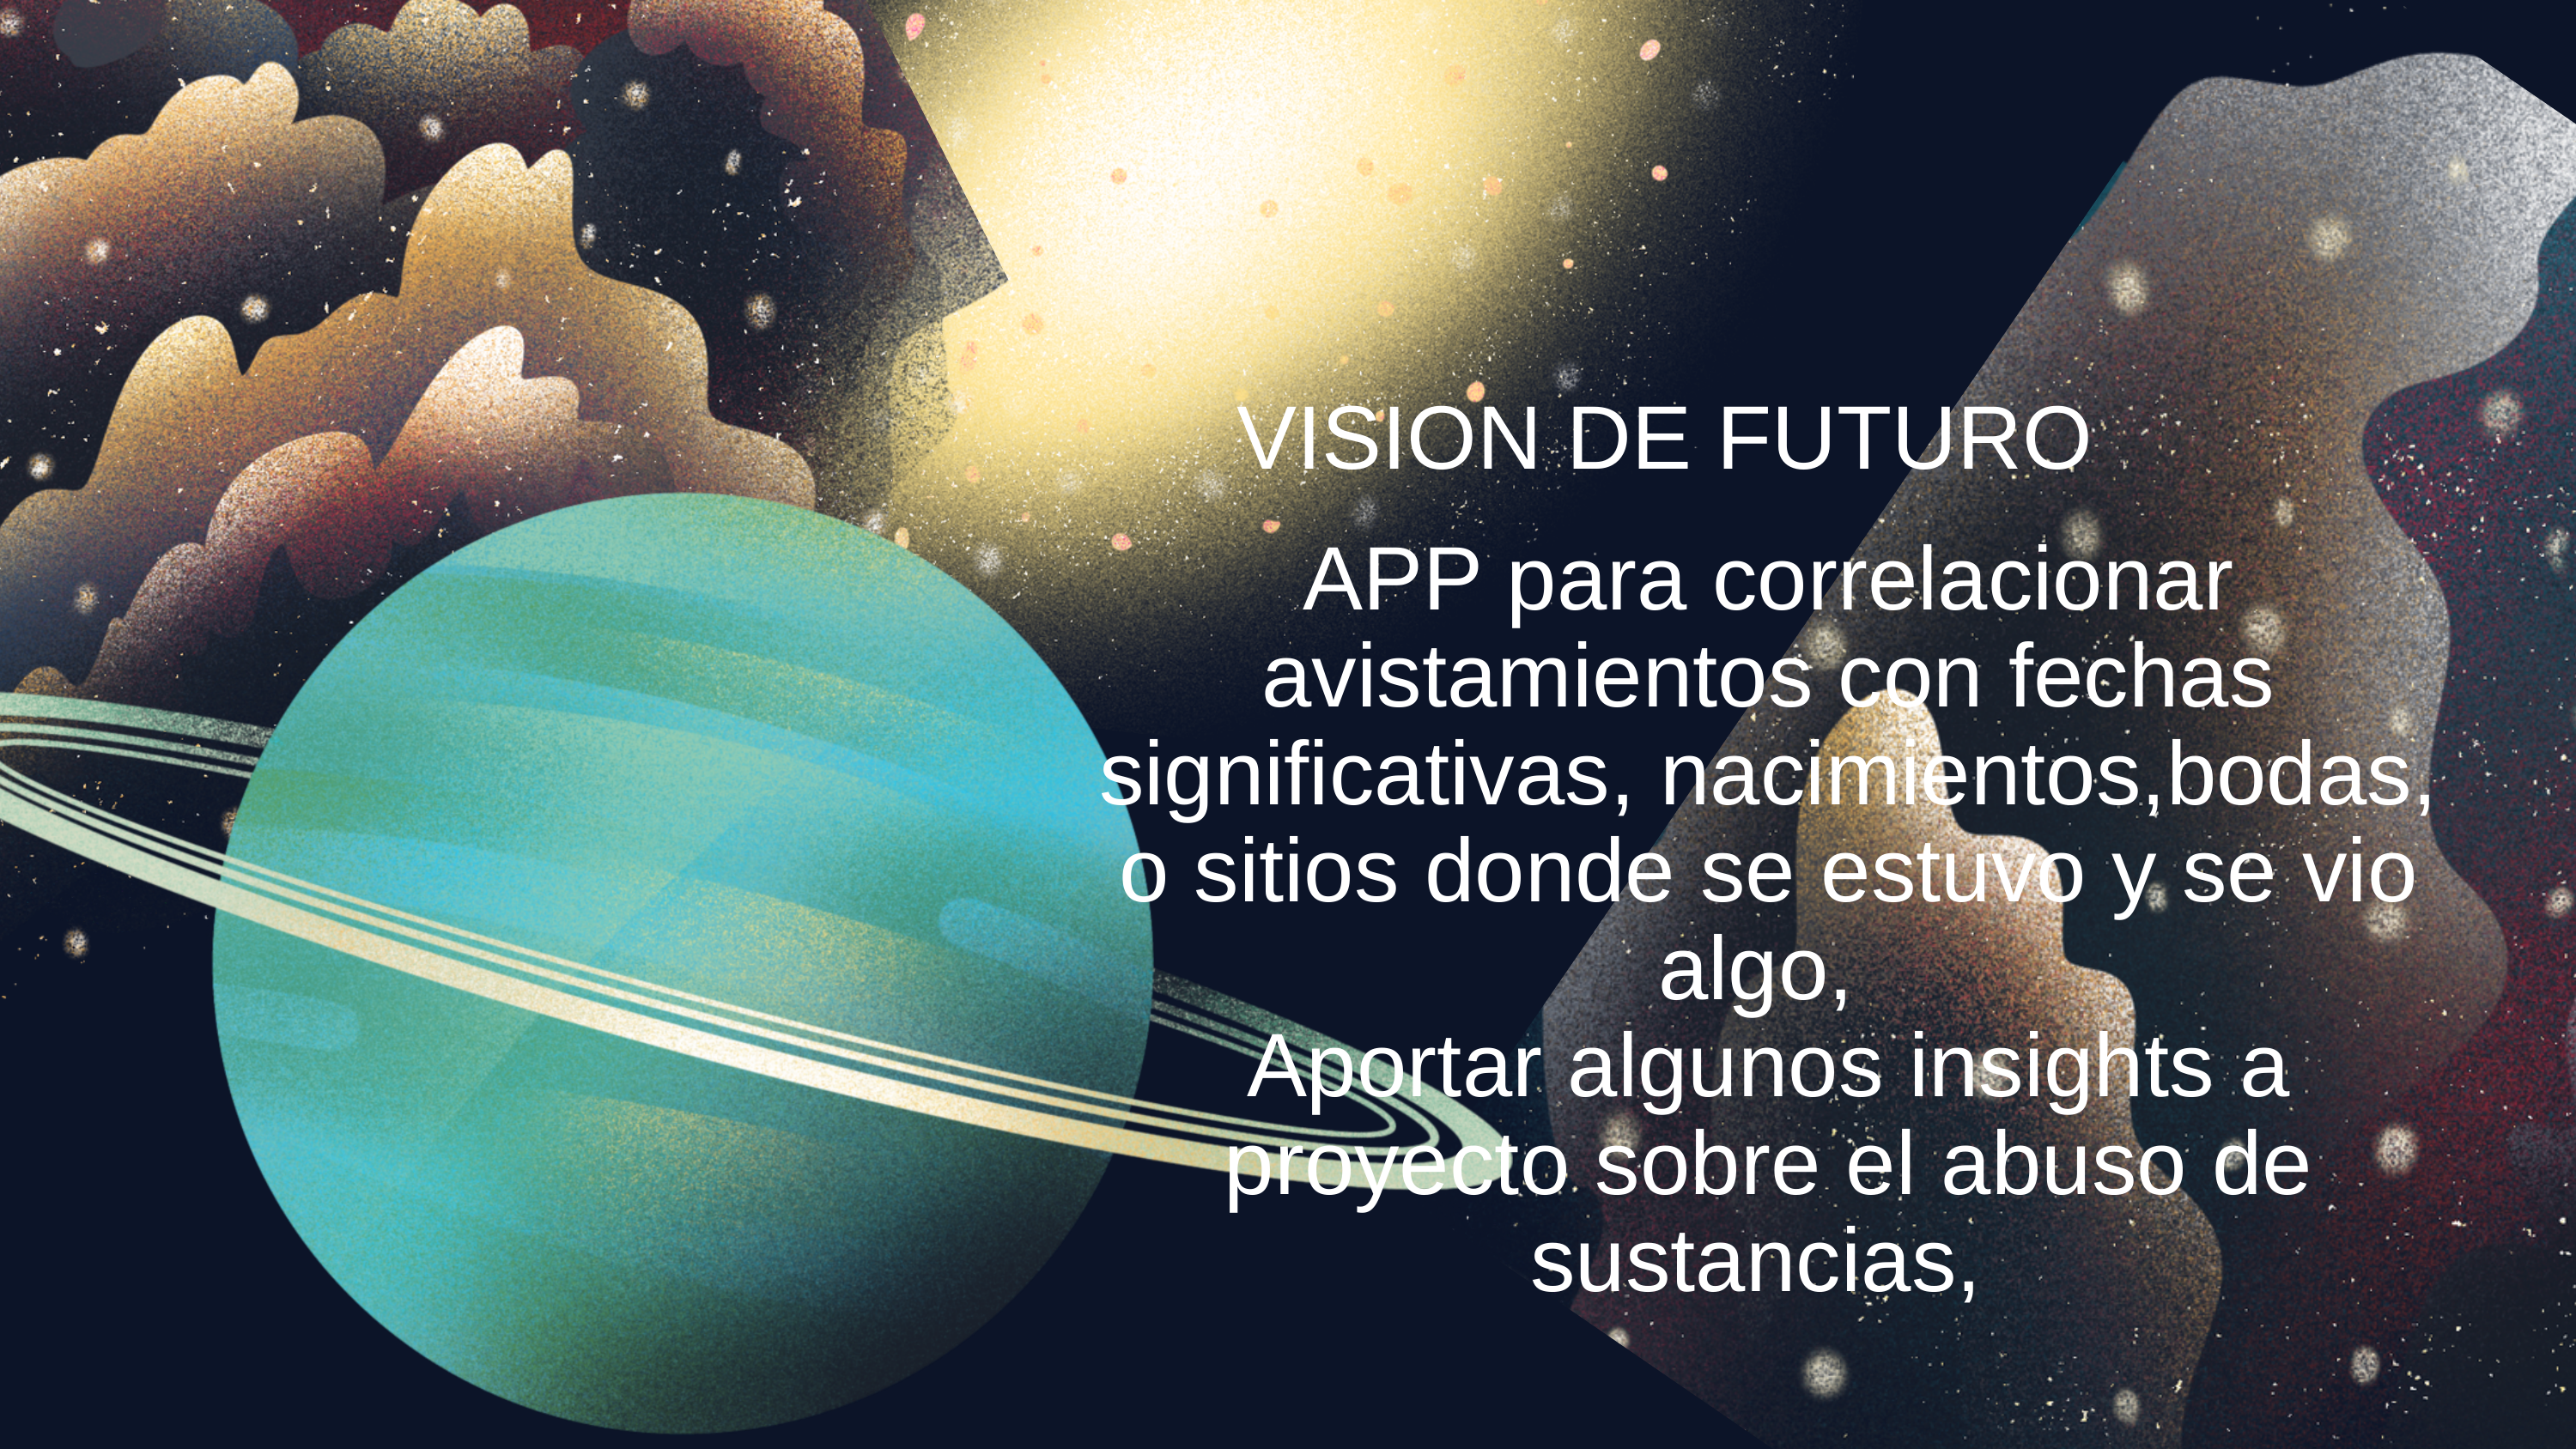

VISION DE FUTURO

APP para correlacionar avistamientos con fechas significativas, nacimientos,bodas, o sitios donde se estuvo y se vio algo,
Aportar algunos insights a proyecto sobre el abuso de sustancias,